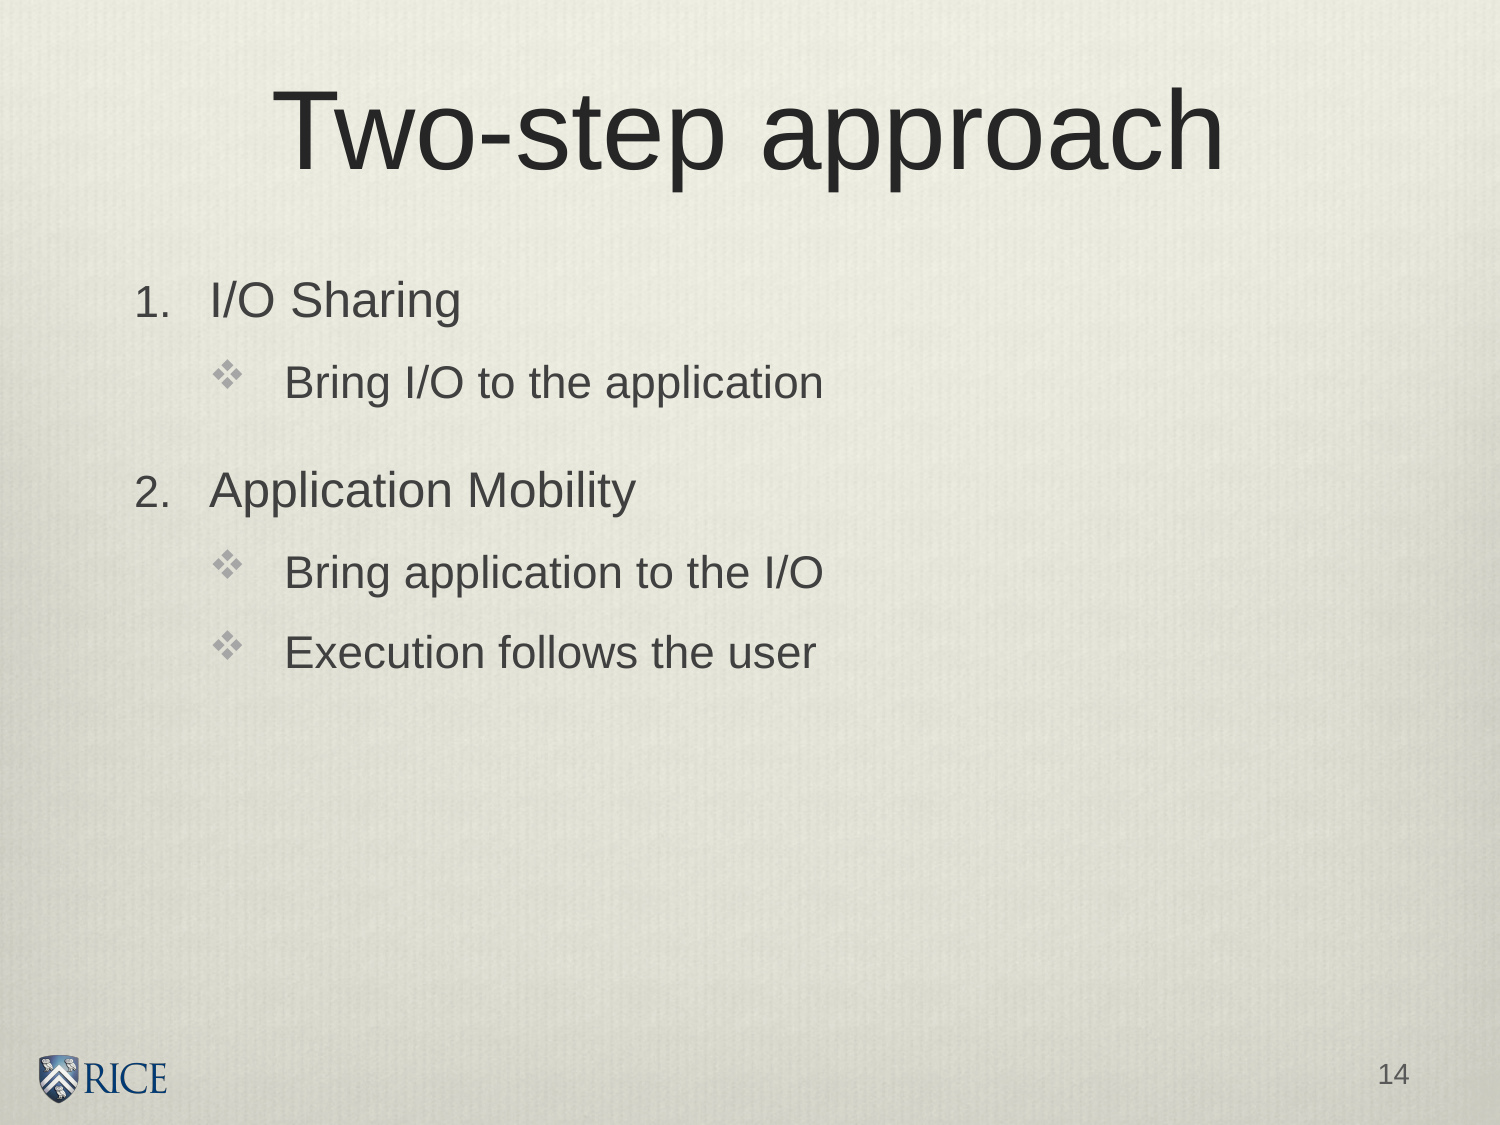

# Two-step approach
I/O Sharing
Bring I/O to the application
Application Mobility
Bring application to the I/O
Execution follows the user

14